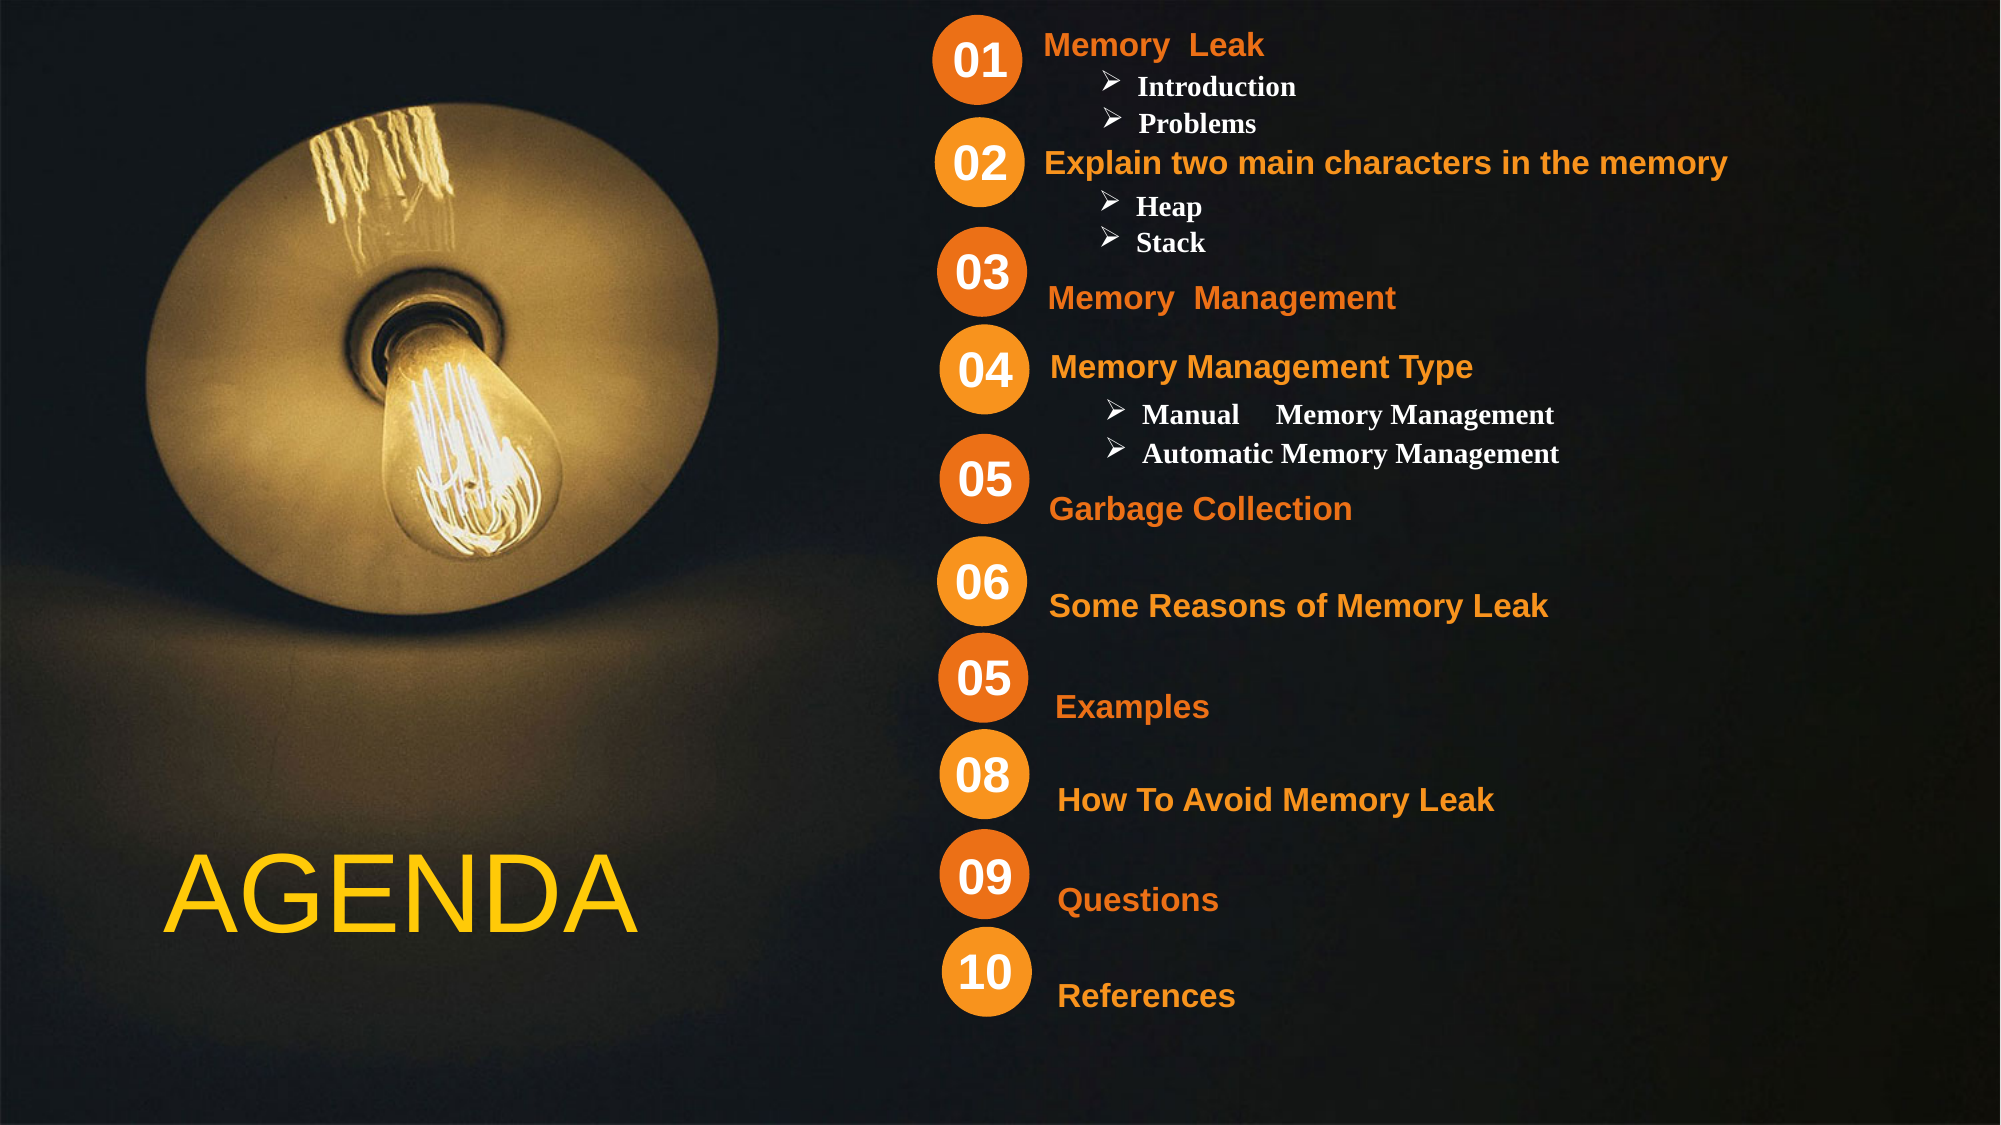

Memory  Leak
01
Introduction
Problems

02
Explain two main characters in the memory
Heap
Stack

Memory  Management
03

04
Memory Management Type
Manual     Memory Management
Automatic Memory Management

05
Garbage Collection

Some Reasons of Memory Leak
06

05
Examples

How To Avoid Memory Leak
08
AGENDA

Questions
09
References

10